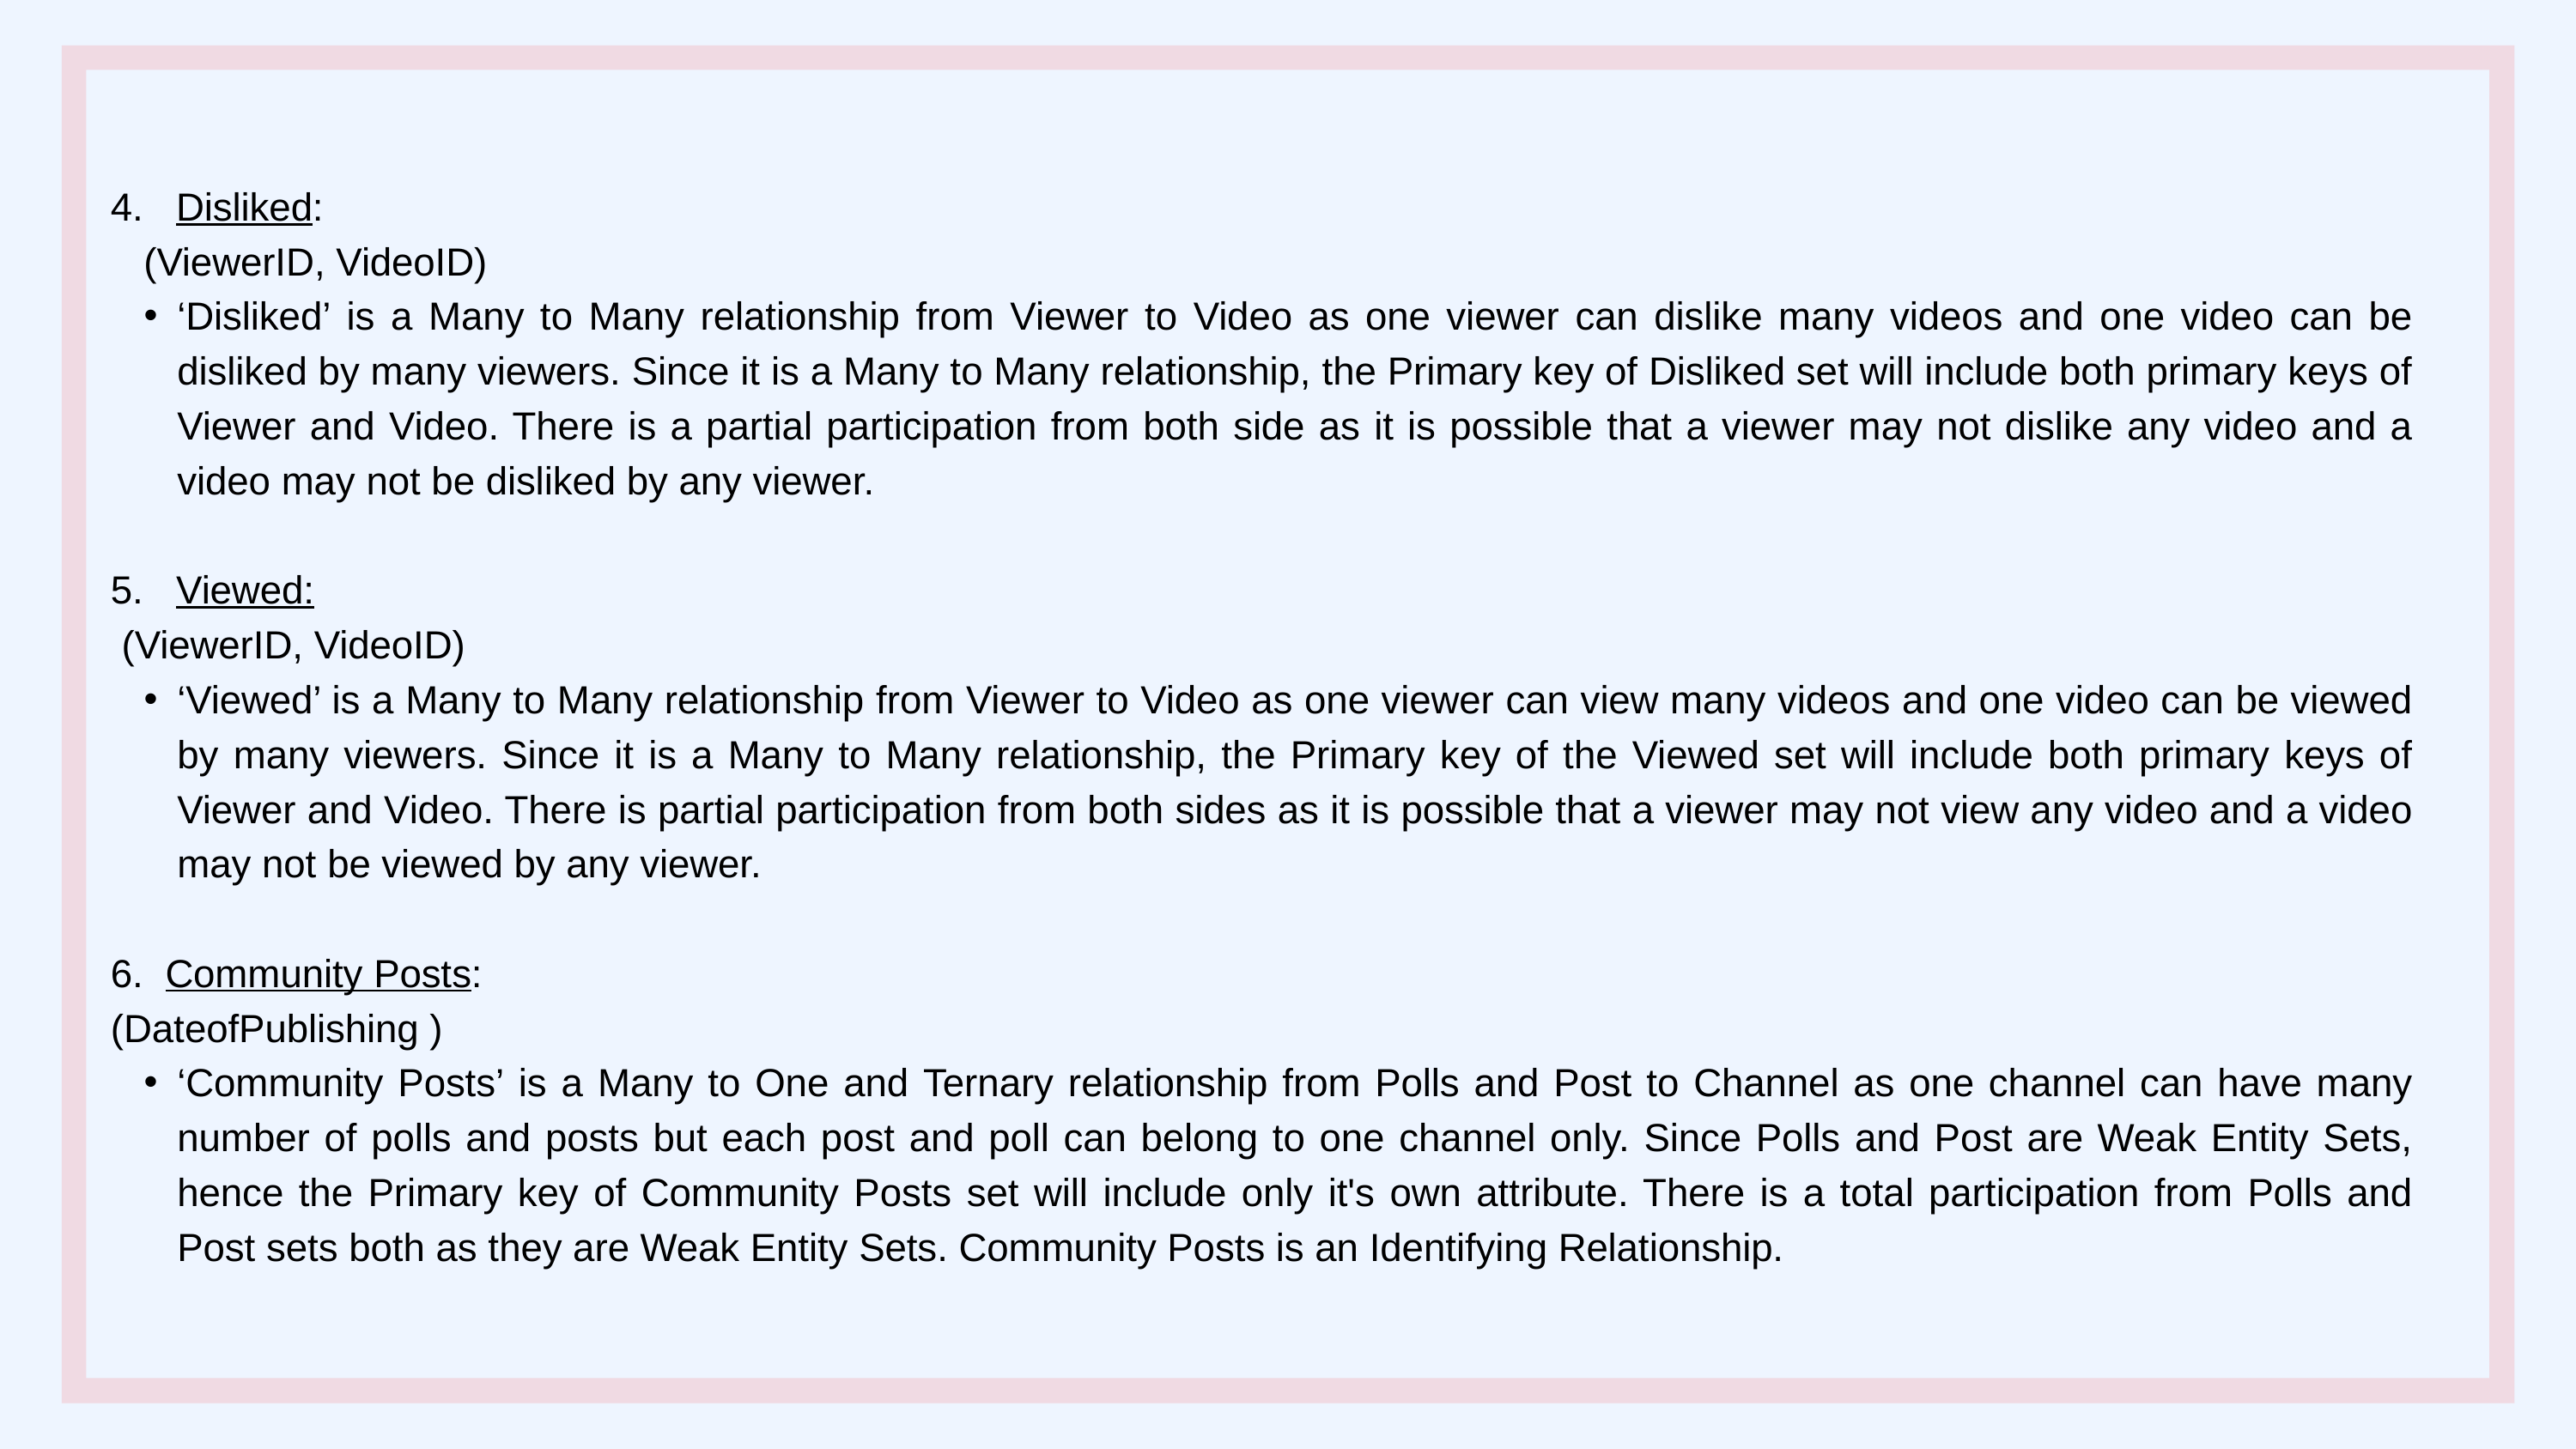

4.   Disliked:
   (ViewerID, VideoID)
‘Disliked’ is a Many to Many relationship from Viewer to Video as one viewer can dislike many videos and one video can be disliked by many viewers. Since it is a Many to Many relationship, the Primary key of Disliked set will include both primary keys of Viewer and Video. There is a partial participation from both side as it is possible that a viewer may not dislike any video and a video may not be disliked by any viewer.

5.   Viewed:
 (ViewerID, VideoID)
‘Viewed’ is a Many to Many relationship from Viewer to Video as one viewer can view many videos and one video can be viewed by many viewers. Since it is a Many to Many relationship, the Primary key of the Viewed set will include both primary keys of Viewer and Video. There is partial participation from both sides as it is possible that a viewer may not view any video and a video may not be viewed by any viewer.

6.  Community Posts:
(DateofPublishing )
‘Community Posts’ is a Many to One and Ternary relationship from Polls and Post to Channel as one channel can have many number of polls and posts but each post and poll can belong to one channel only. Since Polls and Post are Weak Entity Sets, hence the Primary key of Community Posts set will include only it's own attribute. There is a total participation from Polls and Post sets both as they are Weak Entity Sets. Community Posts is an Identifying Relationship.